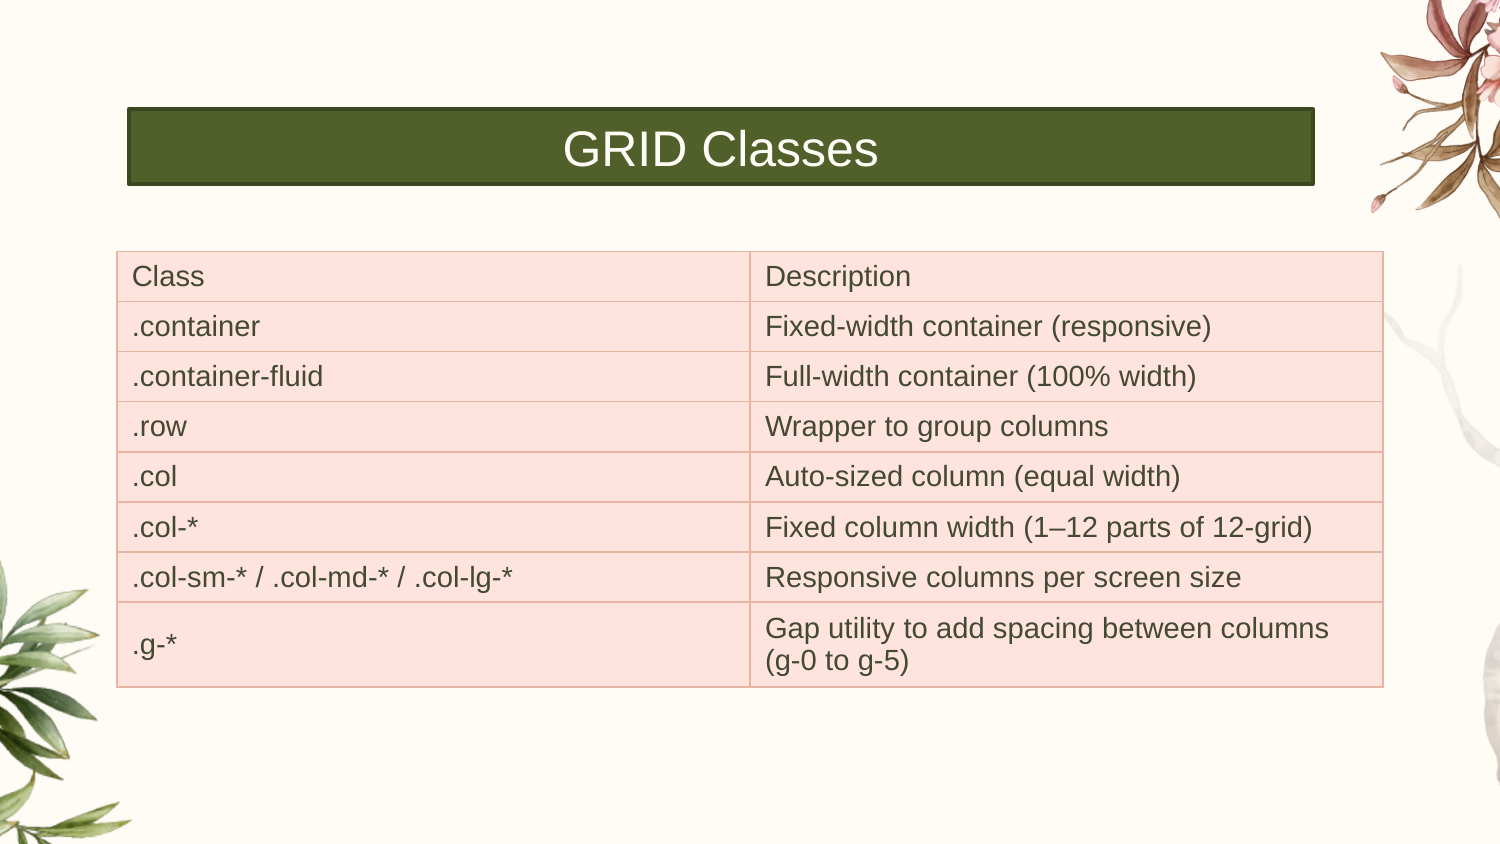

GRID Classes

| Class | Description |
| --- | --- |
| .container | Fixed-width container (responsive) |
| .container-fluid | Full-width container (100% width) |
| .row | Wrapper to group columns |
| .col | Auto-sized column (equal width) |
| .col-\* | Fixed column width (1–12 parts of 12-grid) |
| .col-sm-\* / .col-md-\* / .col-lg-\* | Responsive columns per screen size |
| .g-\* | Gap utility to add spacing between columns (g-0 to g-5) |